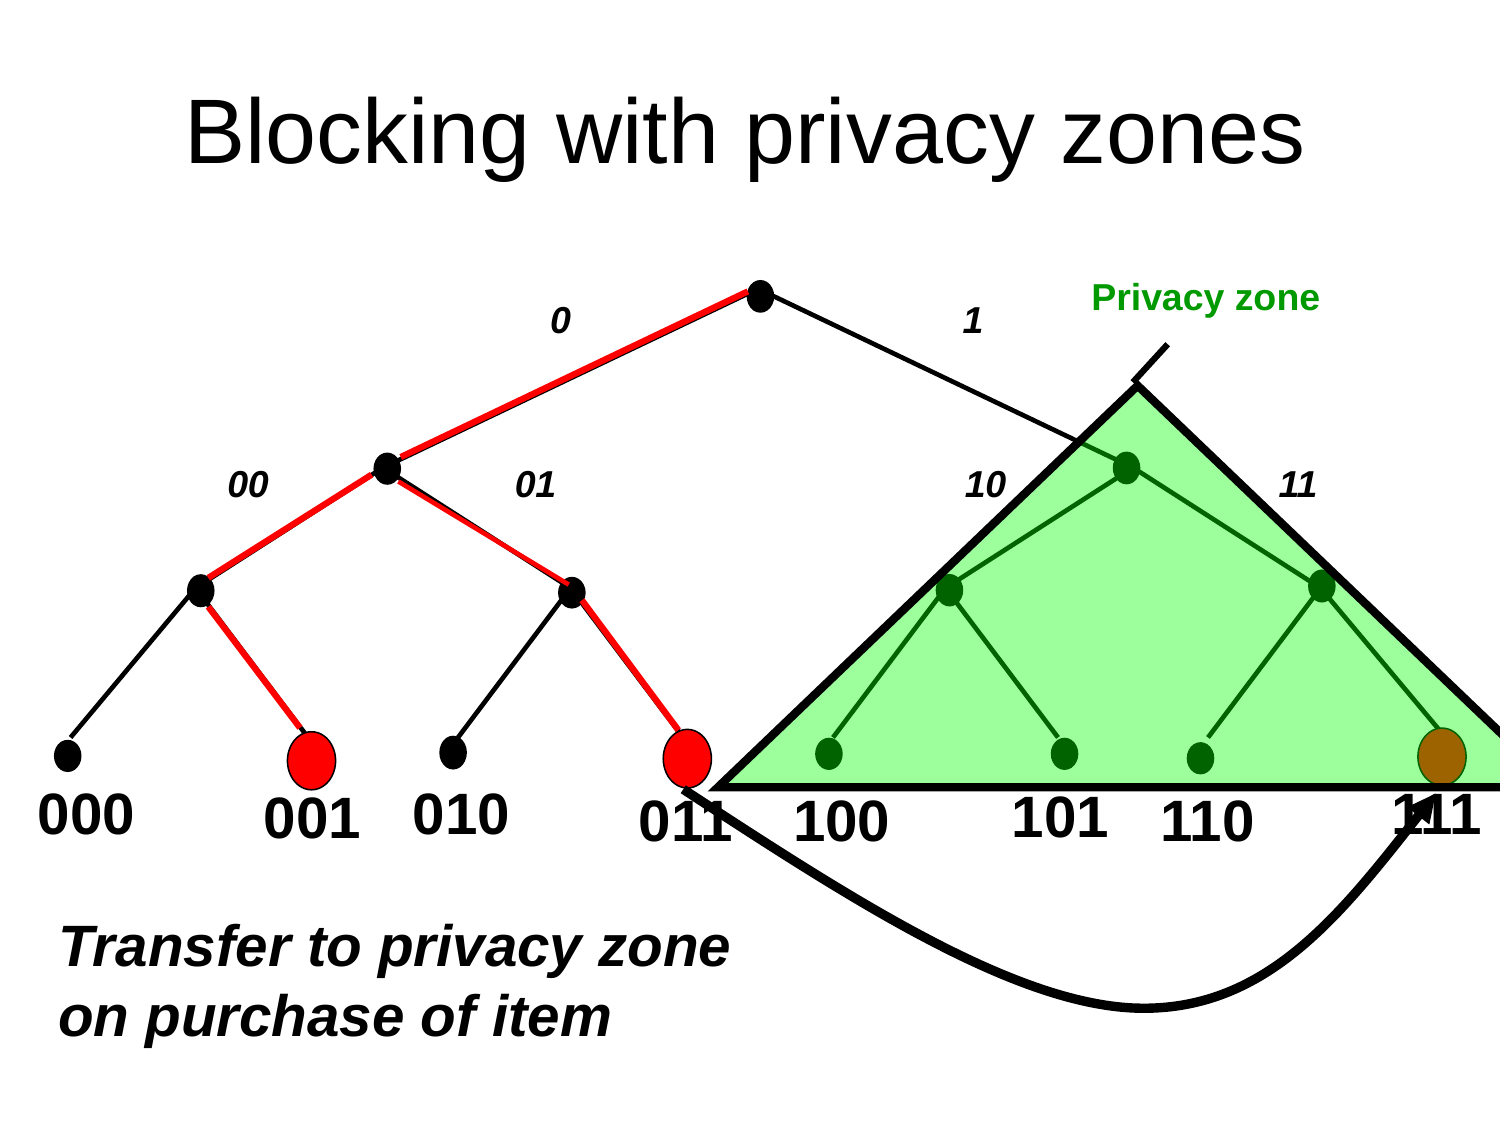

# Blocking with privacy zones
Privacy zone

0
1

00
01
10
11

000
010
111
101
001
011
100
110

Transfer to privacy zone
on purchase of item